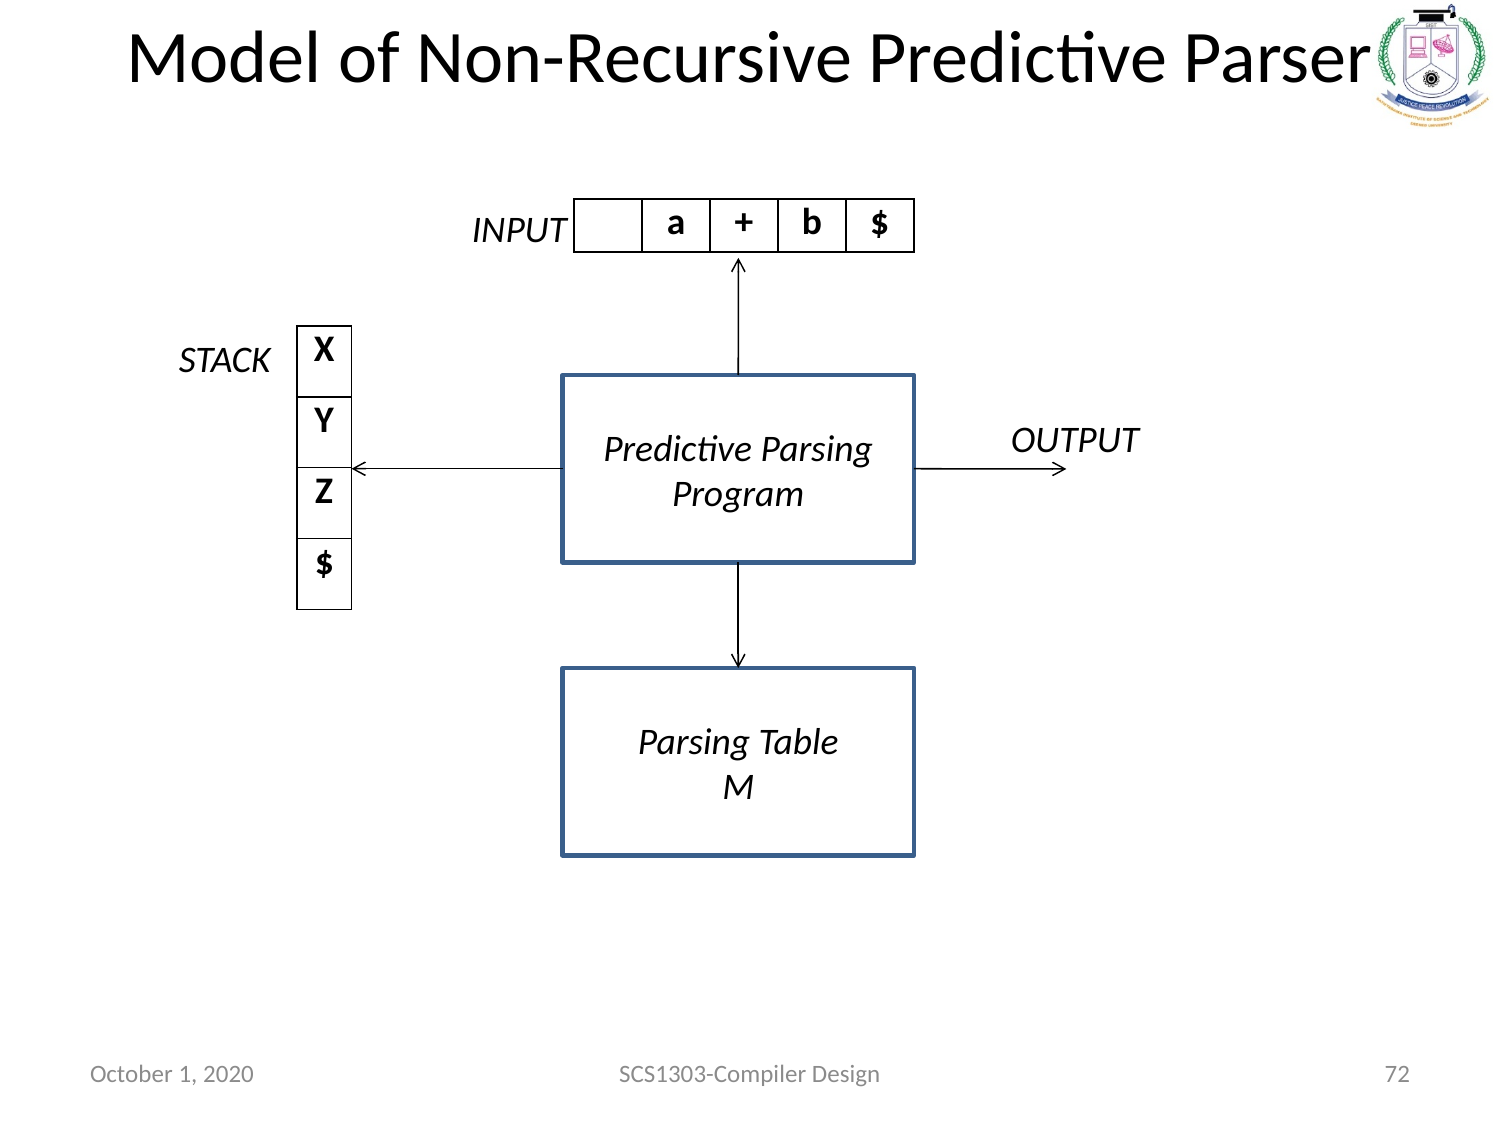

# Model of Non-Recursive Predictive Parser
INPUT
|  | a | + | b | $ |
| --- | --- | --- | --- | --- |
| X |
| --- |
| Y |
| Z |
| $ |
STACK
Predictive Parsing Program
OUTPUT
Parsing Table
M
October 1, 2020
SCS1303-Compiler Design
72